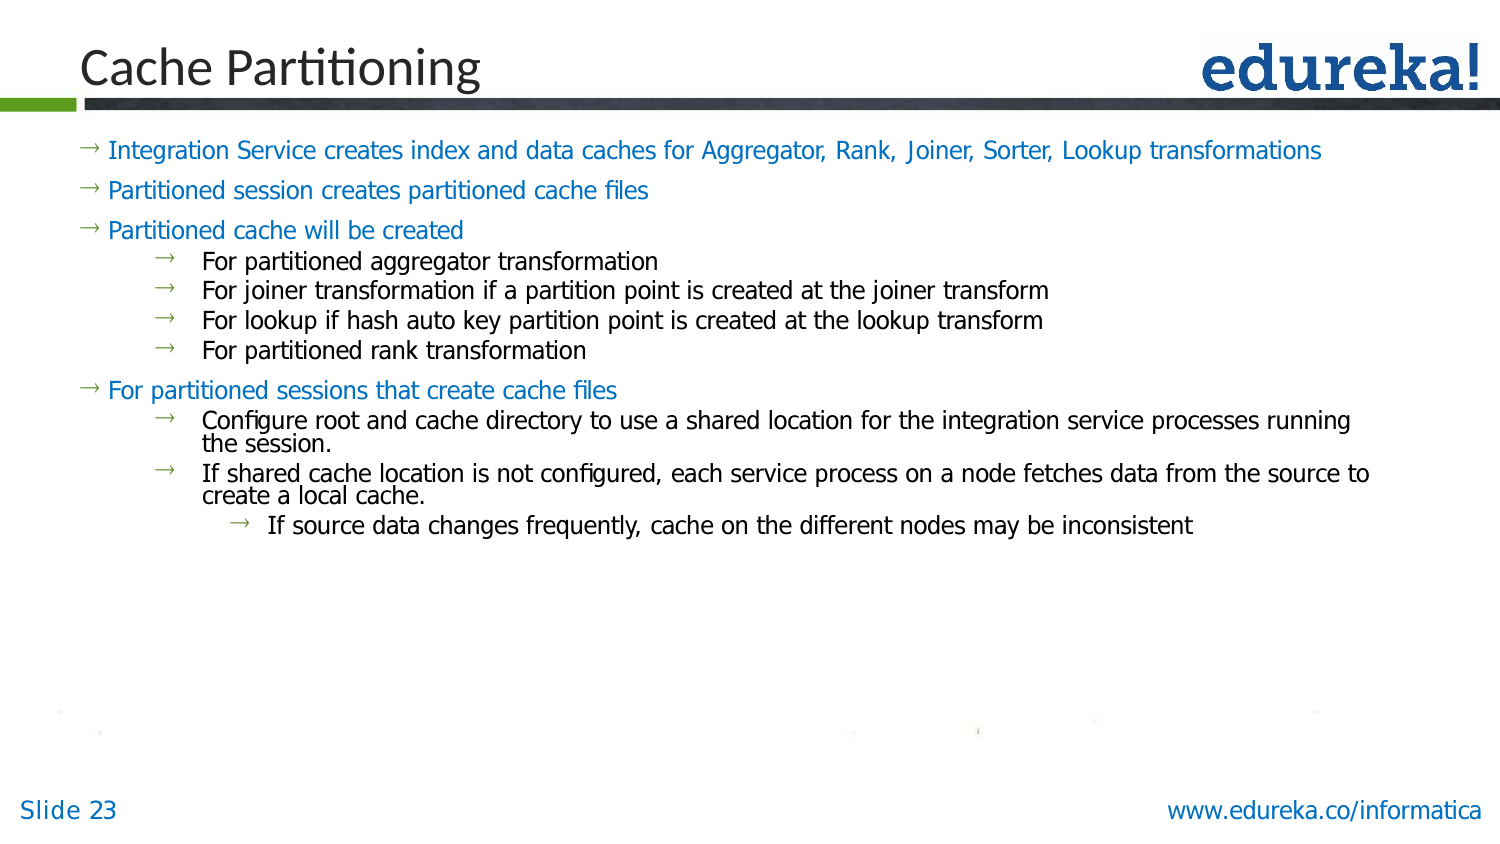

Cache Partitioning
Integration Service creates index and data caches for Aggregator, Rank, Joiner, Sorter, Lookup transformations
Partitioned session creates partitioned cache files
Partitioned cache will be created
For partitioned aggregator transformation
For joiner transformation if a partition point is created at the joiner transform
For lookup if hash auto key partition point is created at the lookup transform
For partitioned rank transformation
For partitioned sessions that create cache files
Configure root and cache directory to use a shared location for the integration service processes running the session.
If shared cache location is not configured, each service process on a node fetches data from the source to create a local cache.
If source data changes frequently, cache on the different nodes may be inconsistent